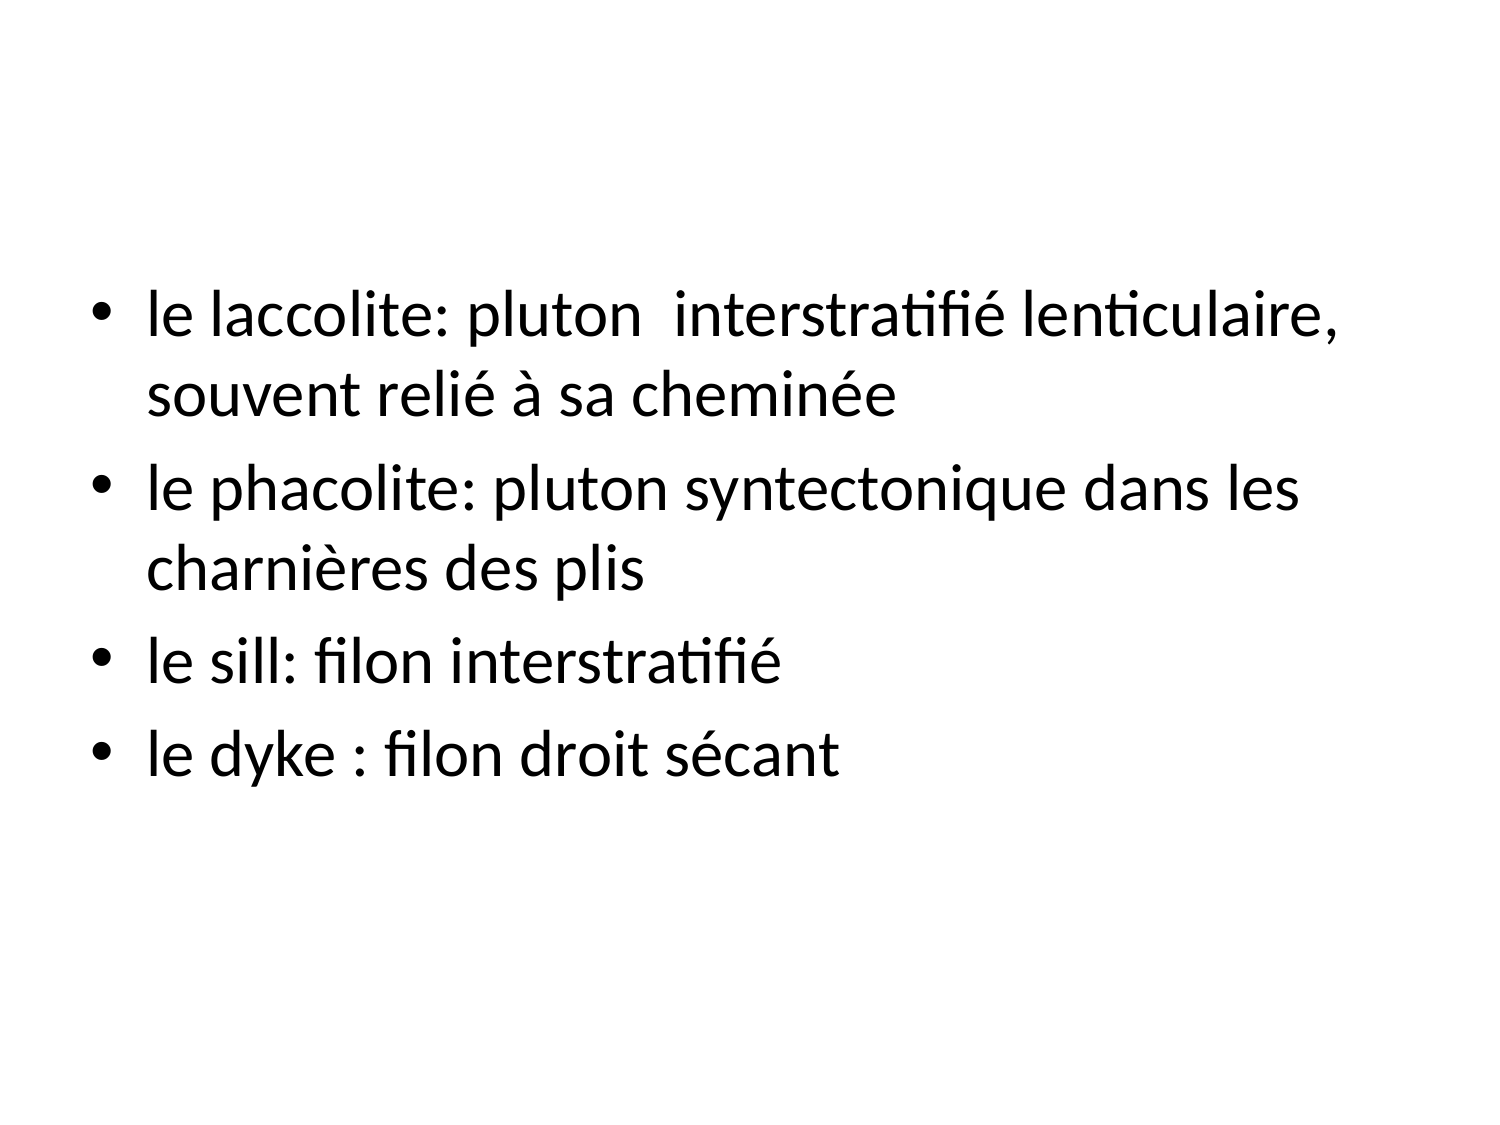

le laccolite: pluton  interstratifié lenticulaire, souvent relié à sa cheminée
le phacolite: pluton syntectonique dans les charnières des plis
le sill: filon interstratifié
le dyke : filon droit sécant